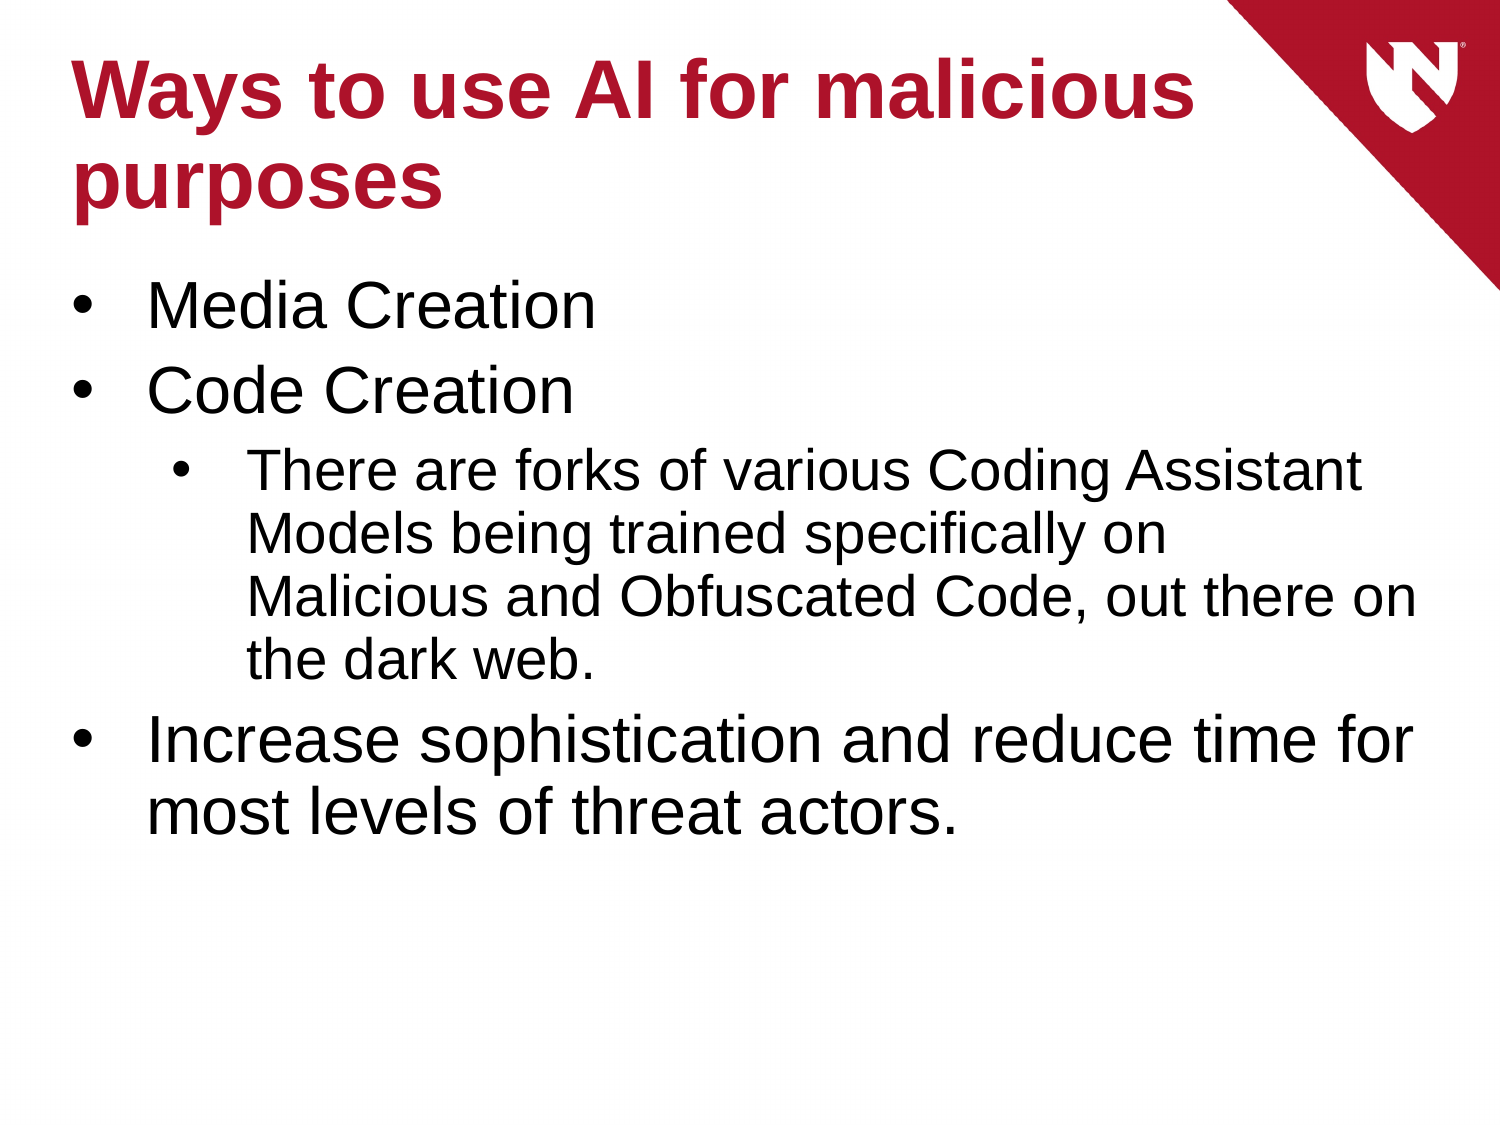

# Ways to use AI for malicious purposes
Media Creation
Code Creation
There are forks of various Coding Assistant Models being trained specifically on Malicious and Obfuscated Code, out there on the dark web.
Increase sophistication and reduce time for most levels of threat actors.